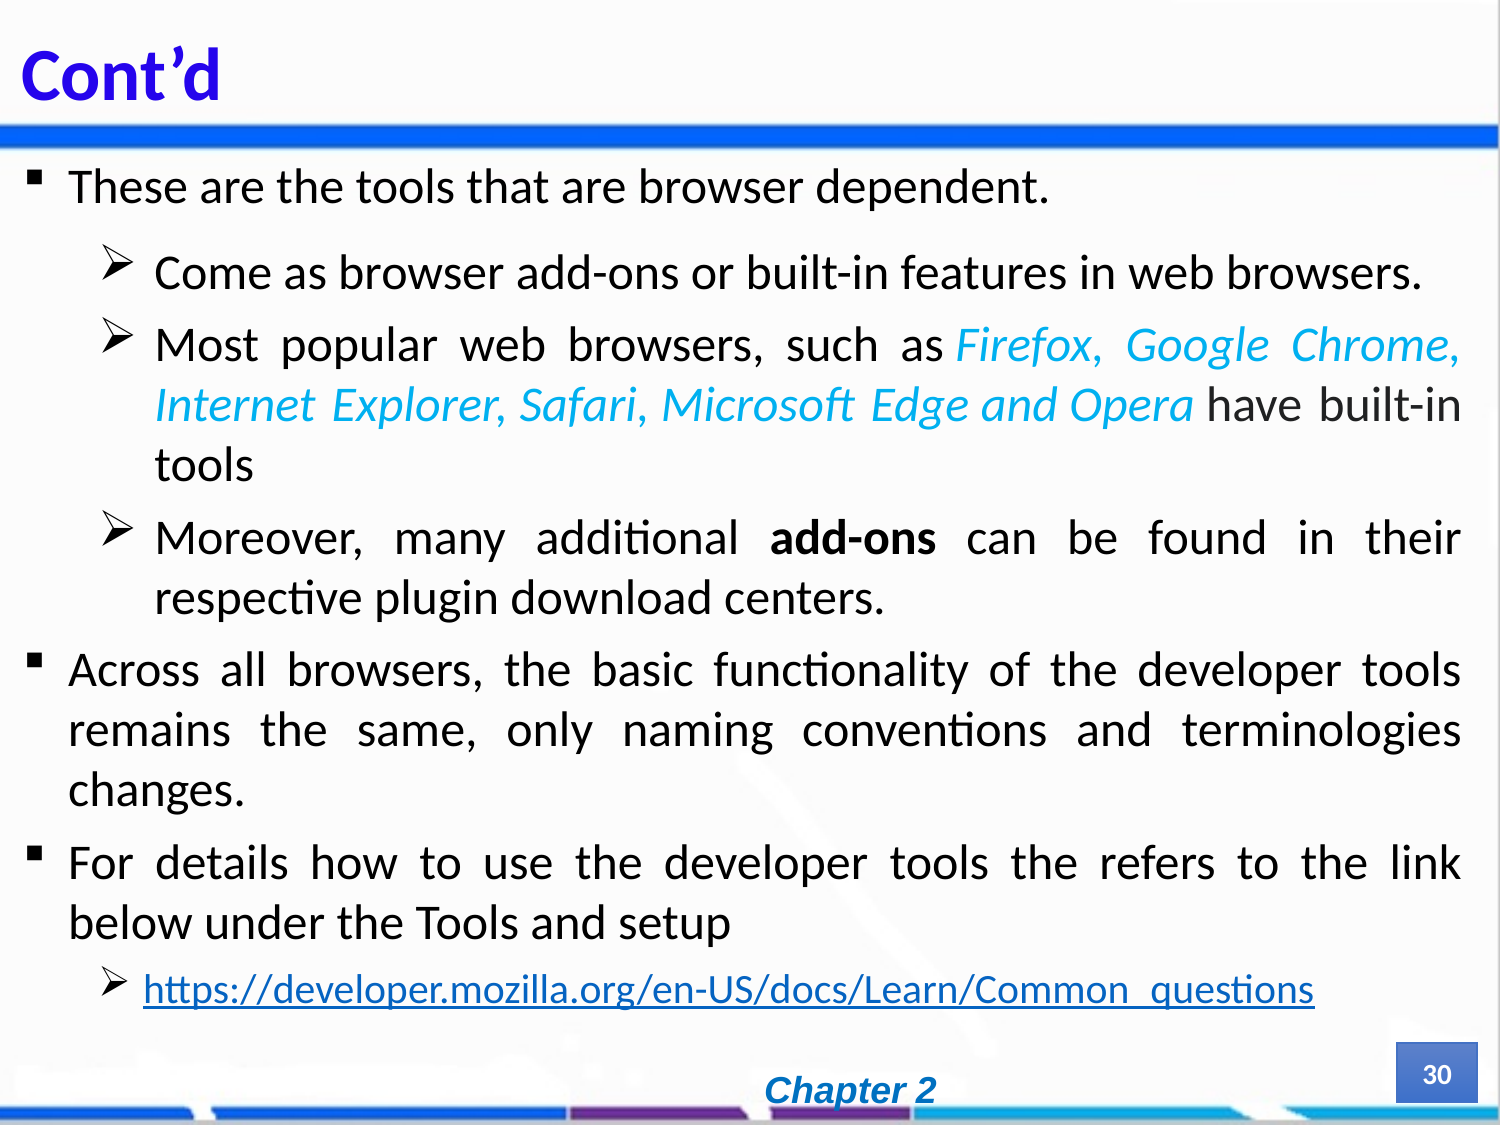

# Cont’d
These are the tools that are browser dependent.
Come as browser add-ons or built-in features in web browsers.
Most popular web browsers, such as Firefox, Google Chrome, Internet Explorer, Safari, Microsoft Edge and Opera have built-in tools
Moreover, many additional add-ons can be found in their respective plugin download centers.
Across all browsers, the basic functionality of the developer tools remains the same, only naming conventions and terminologies changes.
For details how to use the developer tools the refers to the link below under the Tools and setup
https://developer.mozilla.org/en-US/docs/Learn/Common_questions

30
Chapter 2